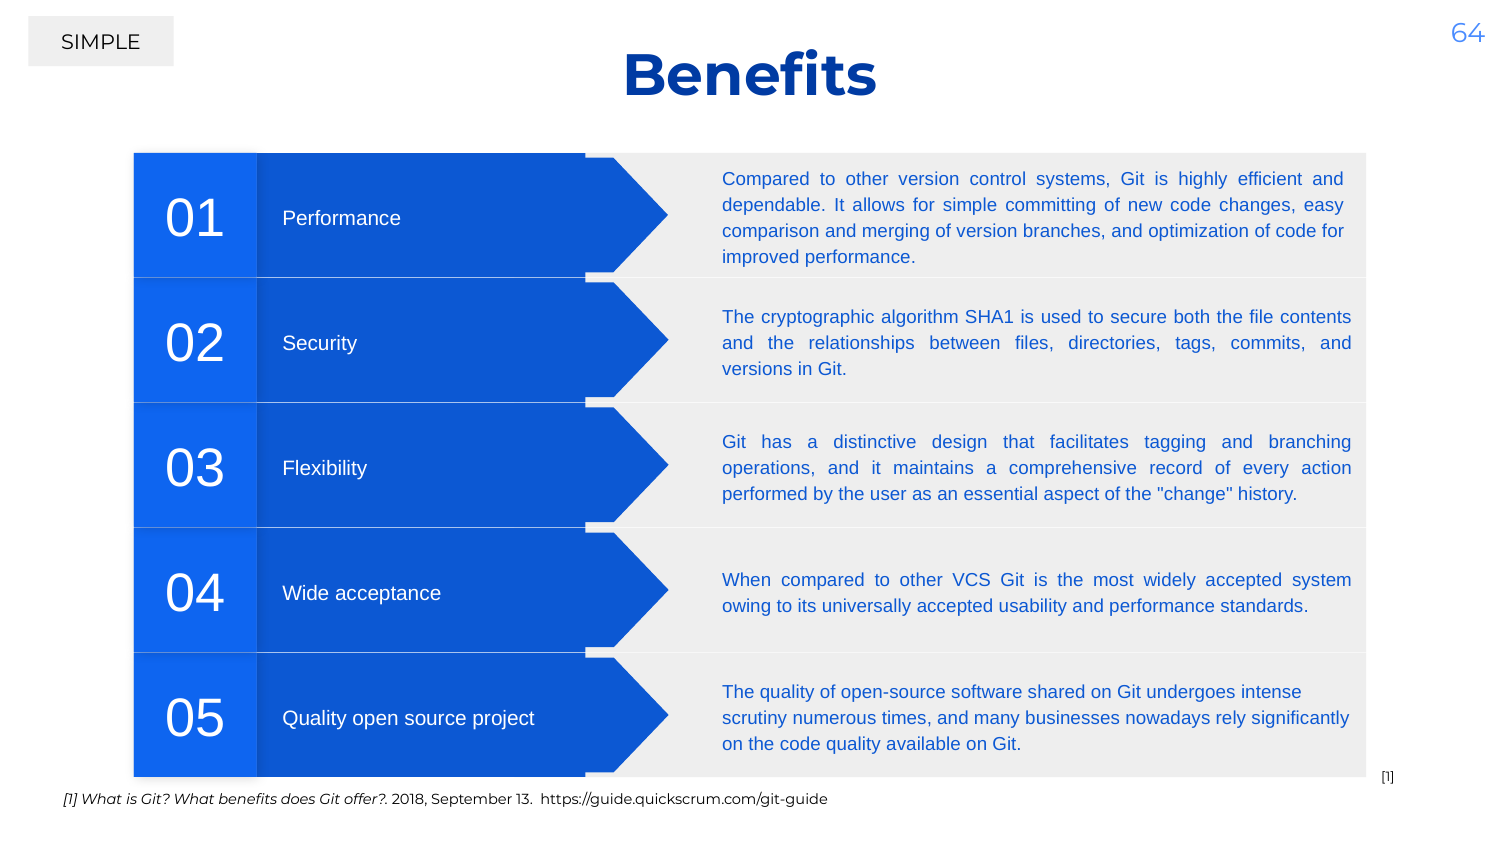

64
SIMPLE
Benefits

01

Compared to other version control systems, Git is highly efficient and dependable. It allows for simple committing of new code changes, easy comparison and merging of version branches, and optimization of code for improved performance.
Performance

02

The cryptographic algorithm SHA1 is used to secure both the file contents and the relationships between files, directories, tags, commits, and versions in Git.
Security

03

Git has a distinctive design that facilitates tagging and branching operations, and it maintains a comprehensive record of every action performed by the user as an essential aspect of the "change" history.
Flexibility

04

When compared to other VCS Git is the most widely accepted system owing to its universally accepted usability and performance standards.
Wide acceptance

05

The quality of open-source software shared on Git undergoes intense scrutiny numerous times, and many businesses nowadays rely significantly on the code quality available on Git.
Quality open source project
[1]
[1] What is Git? What benefits does Git offer?. 2018, September 13.  https://guide.quickscrum.com/git-guide